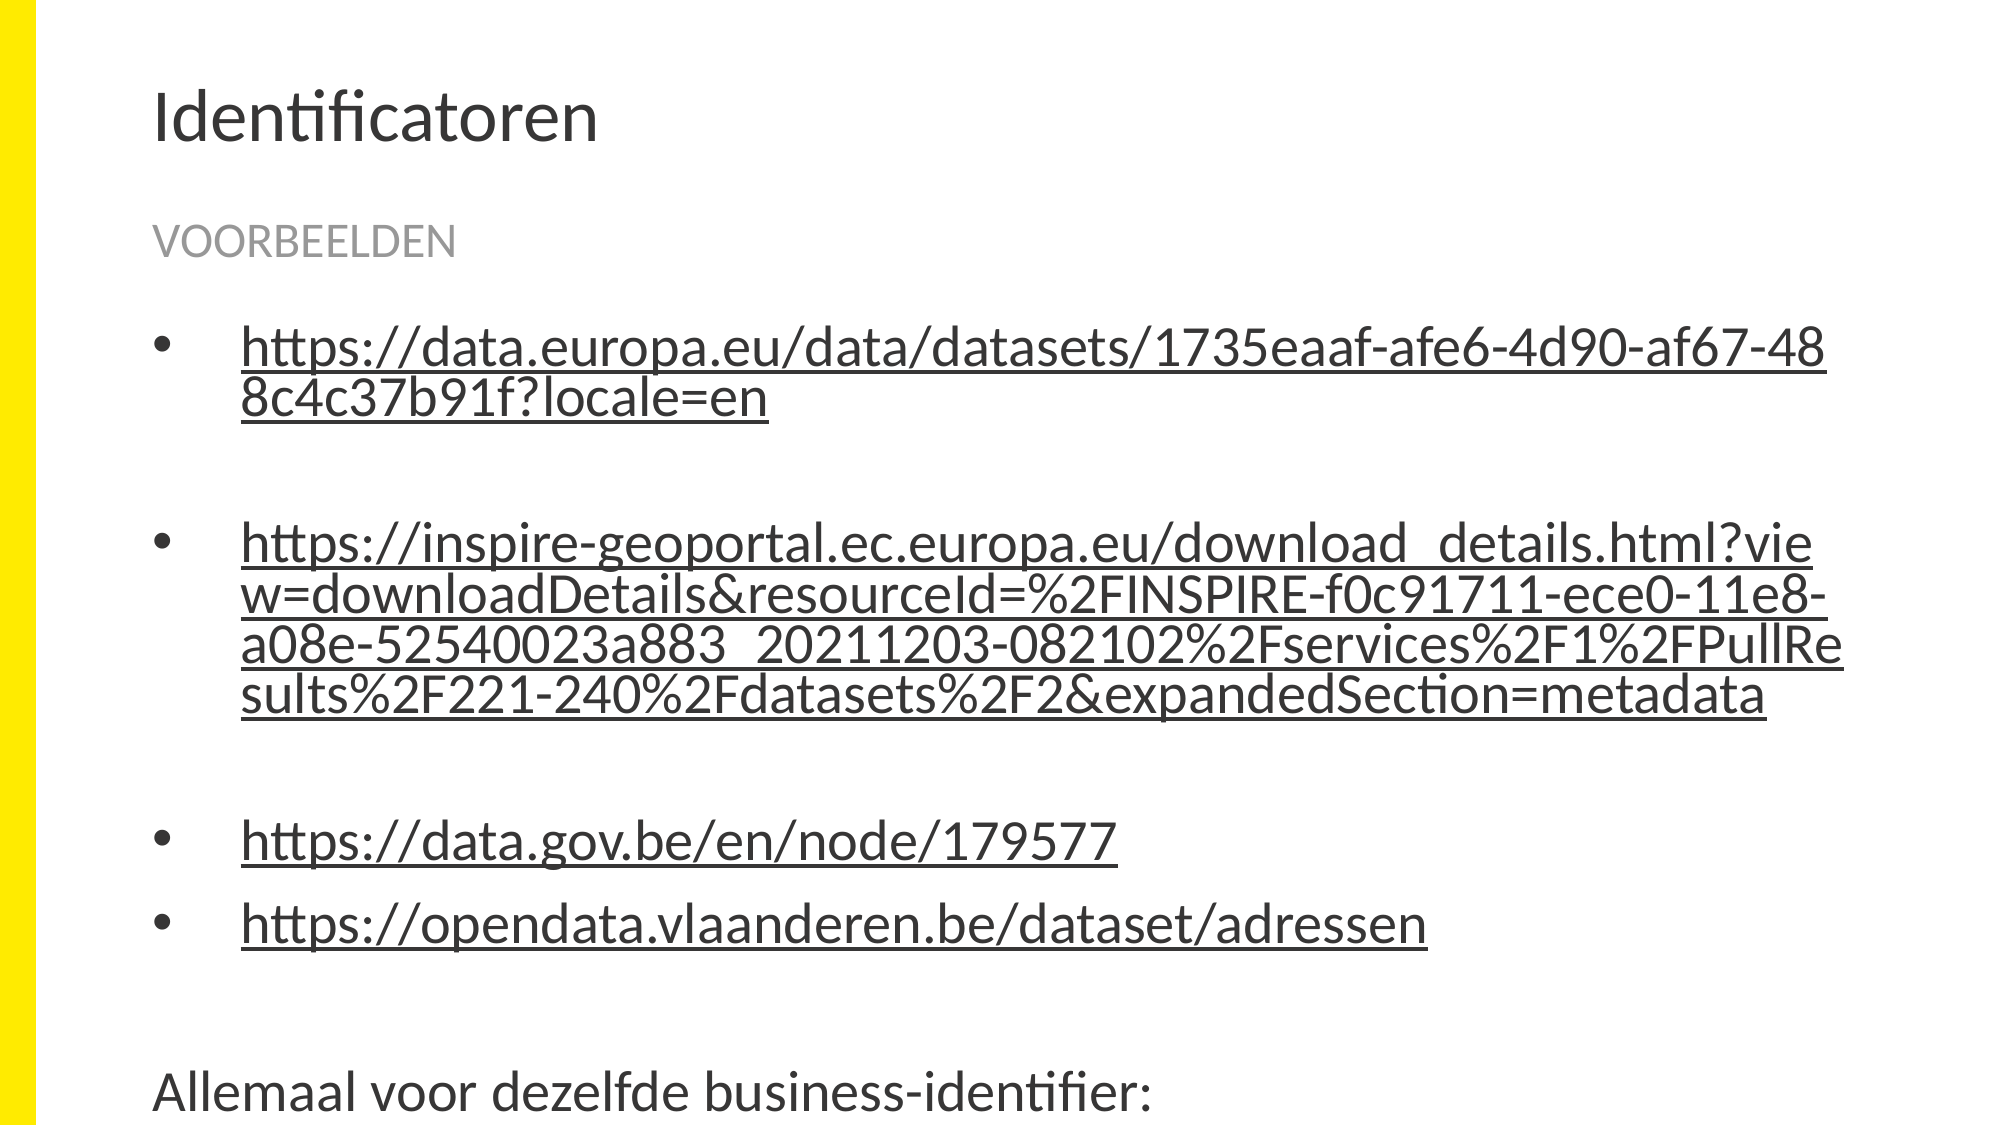

# Identificatoren
voorbeelden
https://data.europa.eu/data/datasets/1735eaaf-afe6-4d90-af67-488c4c37b91f?locale=en
https://inspire-geoportal.ec.europa.eu/download_details.html?view=downloadDetails&resourceId=%2FINSPIRE-f0c91711-ece0-11e8-a08e-52540023a883_20211203-082102%2Fservices%2F1%2FPullResults%2F221-240%2Fdatasets%2F2&expandedSection=metadata
https://data.gov.be/en/node/179577
https://opendata.vlaanderen.be/dataset/adressen

Allemaal voor dezelfde business-identifier:
5c52b299-8f05-4d35-9839-a42934f1e619